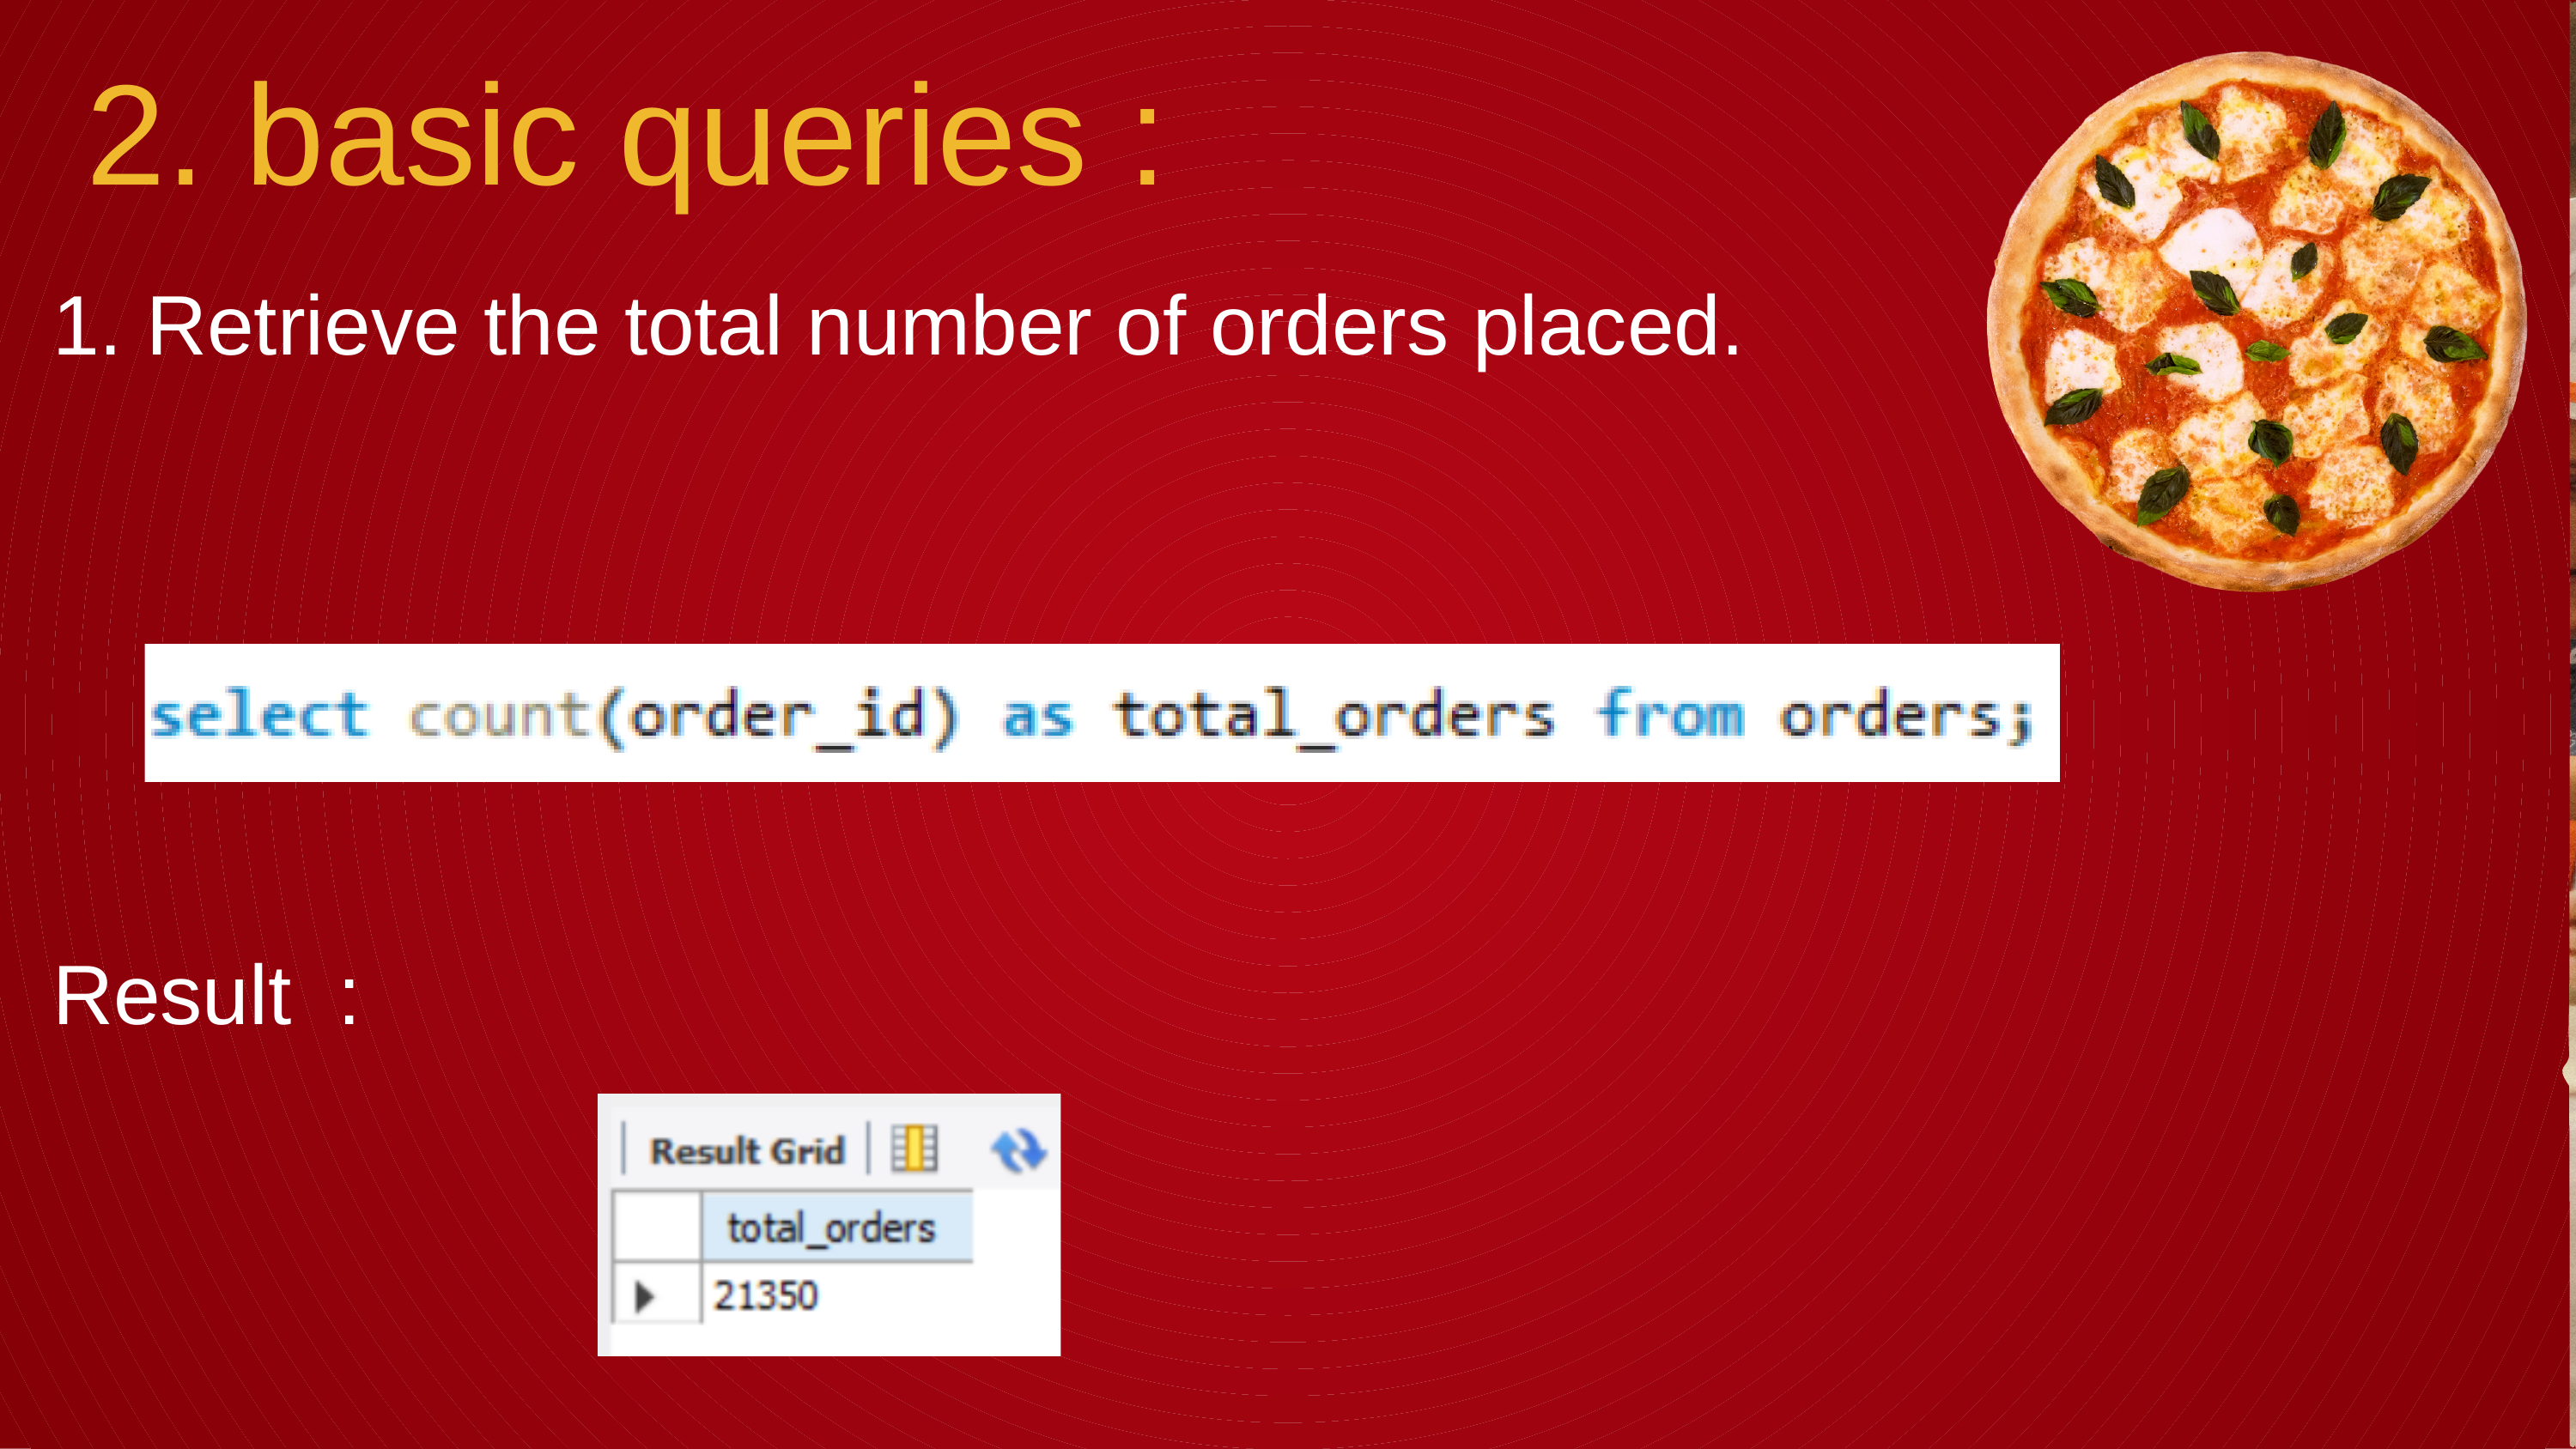

2. basic queries :
1. Retrieve the total number of orders placed.

Result  :